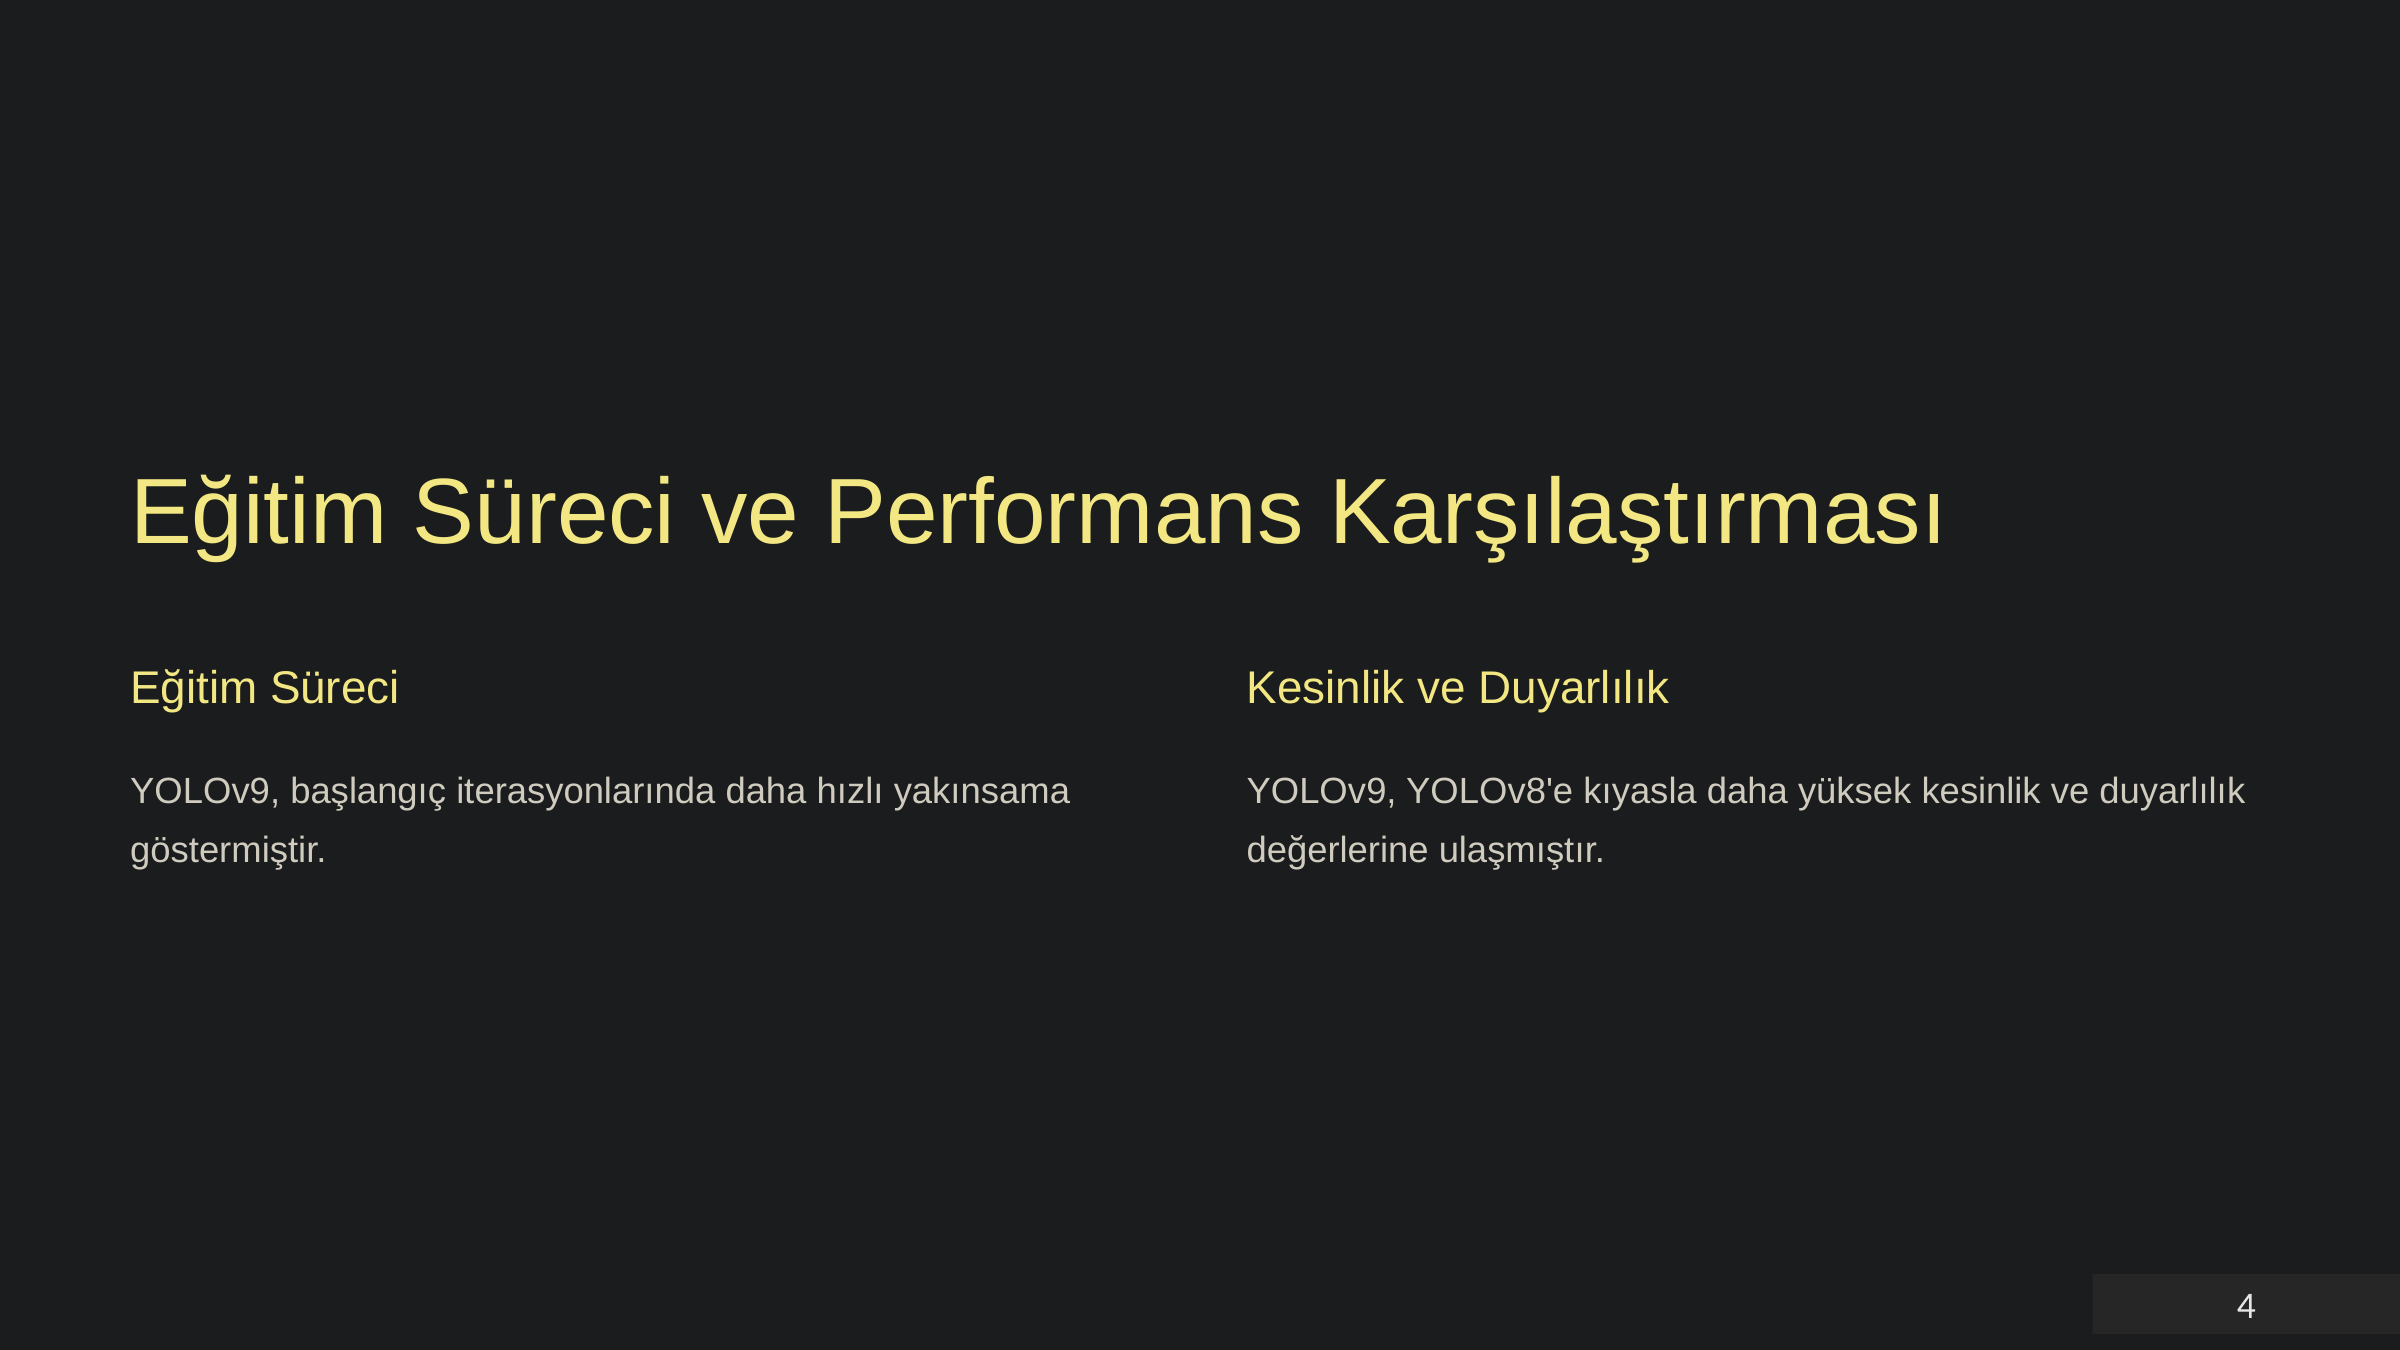

Eğitim Süreci ve Performans Karşılaştırması
Eğitim Süreci
Kesinlik ve Duyarlılık
YOLOv9, başlangıç iterasyonlarında daha hızlı yakınsama göstermiştir.
YOLOv9, YOLOv8'e kıyasla daha yüksek kesinlik ve duyarlılık değerlerine ulaşmıştır.
4